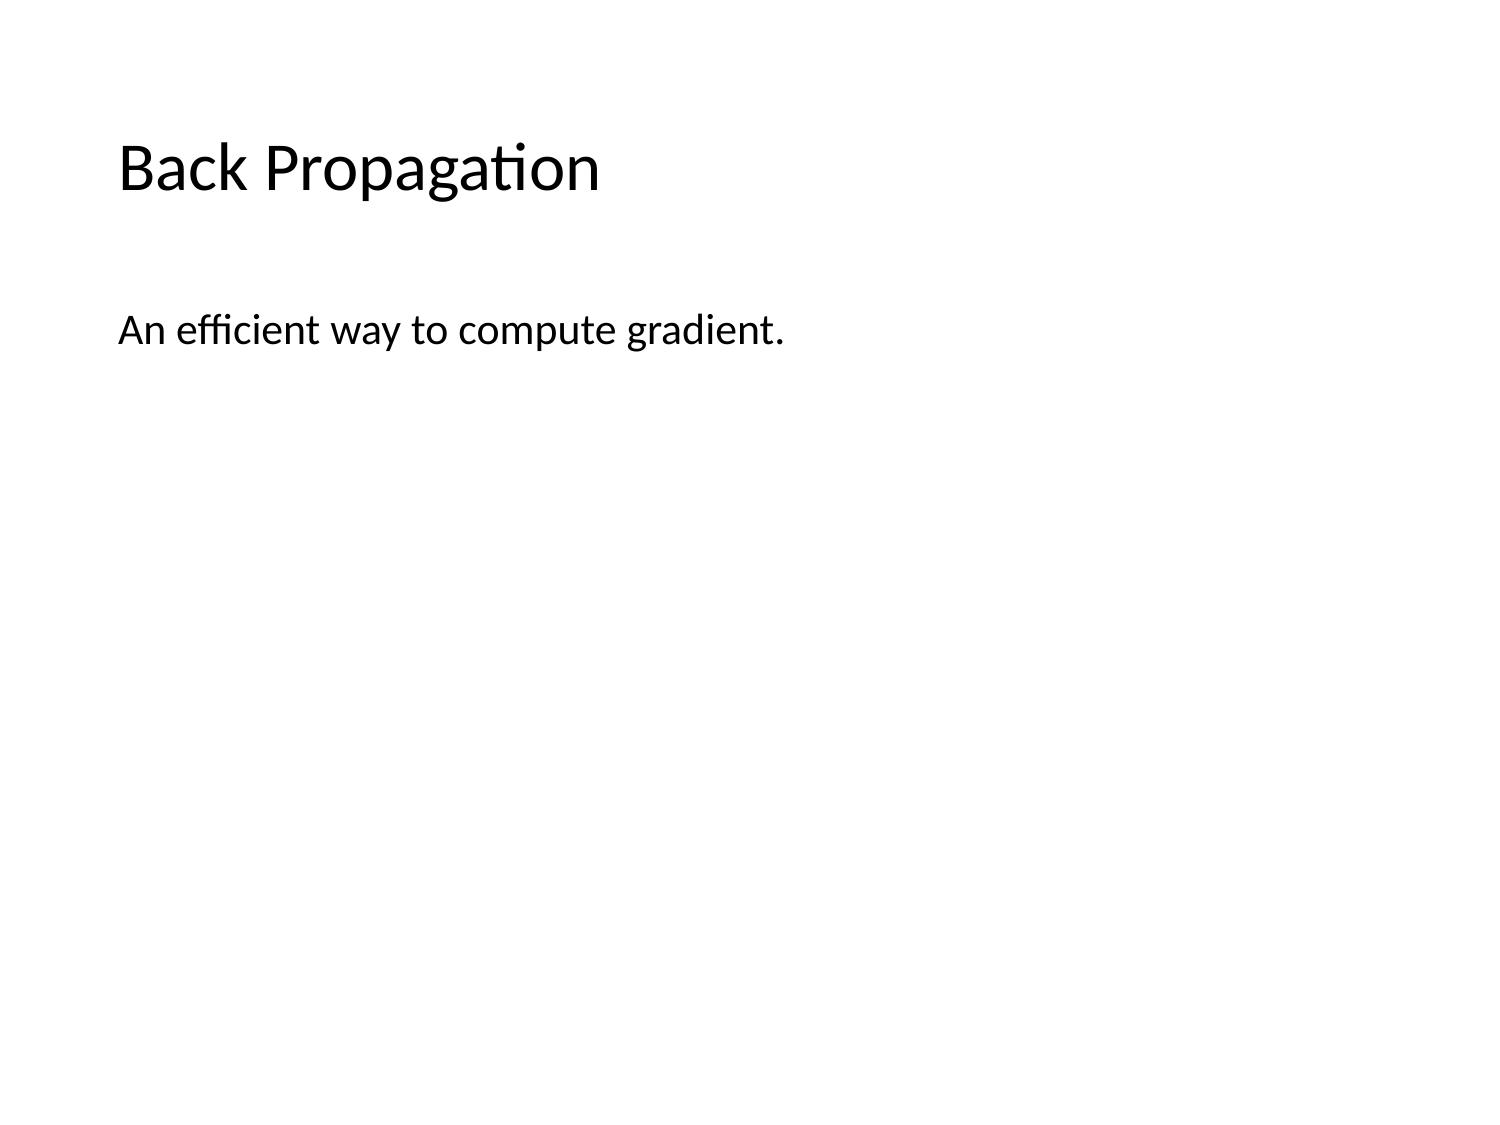

# Back Propagation
An efficient way to compute gradient.